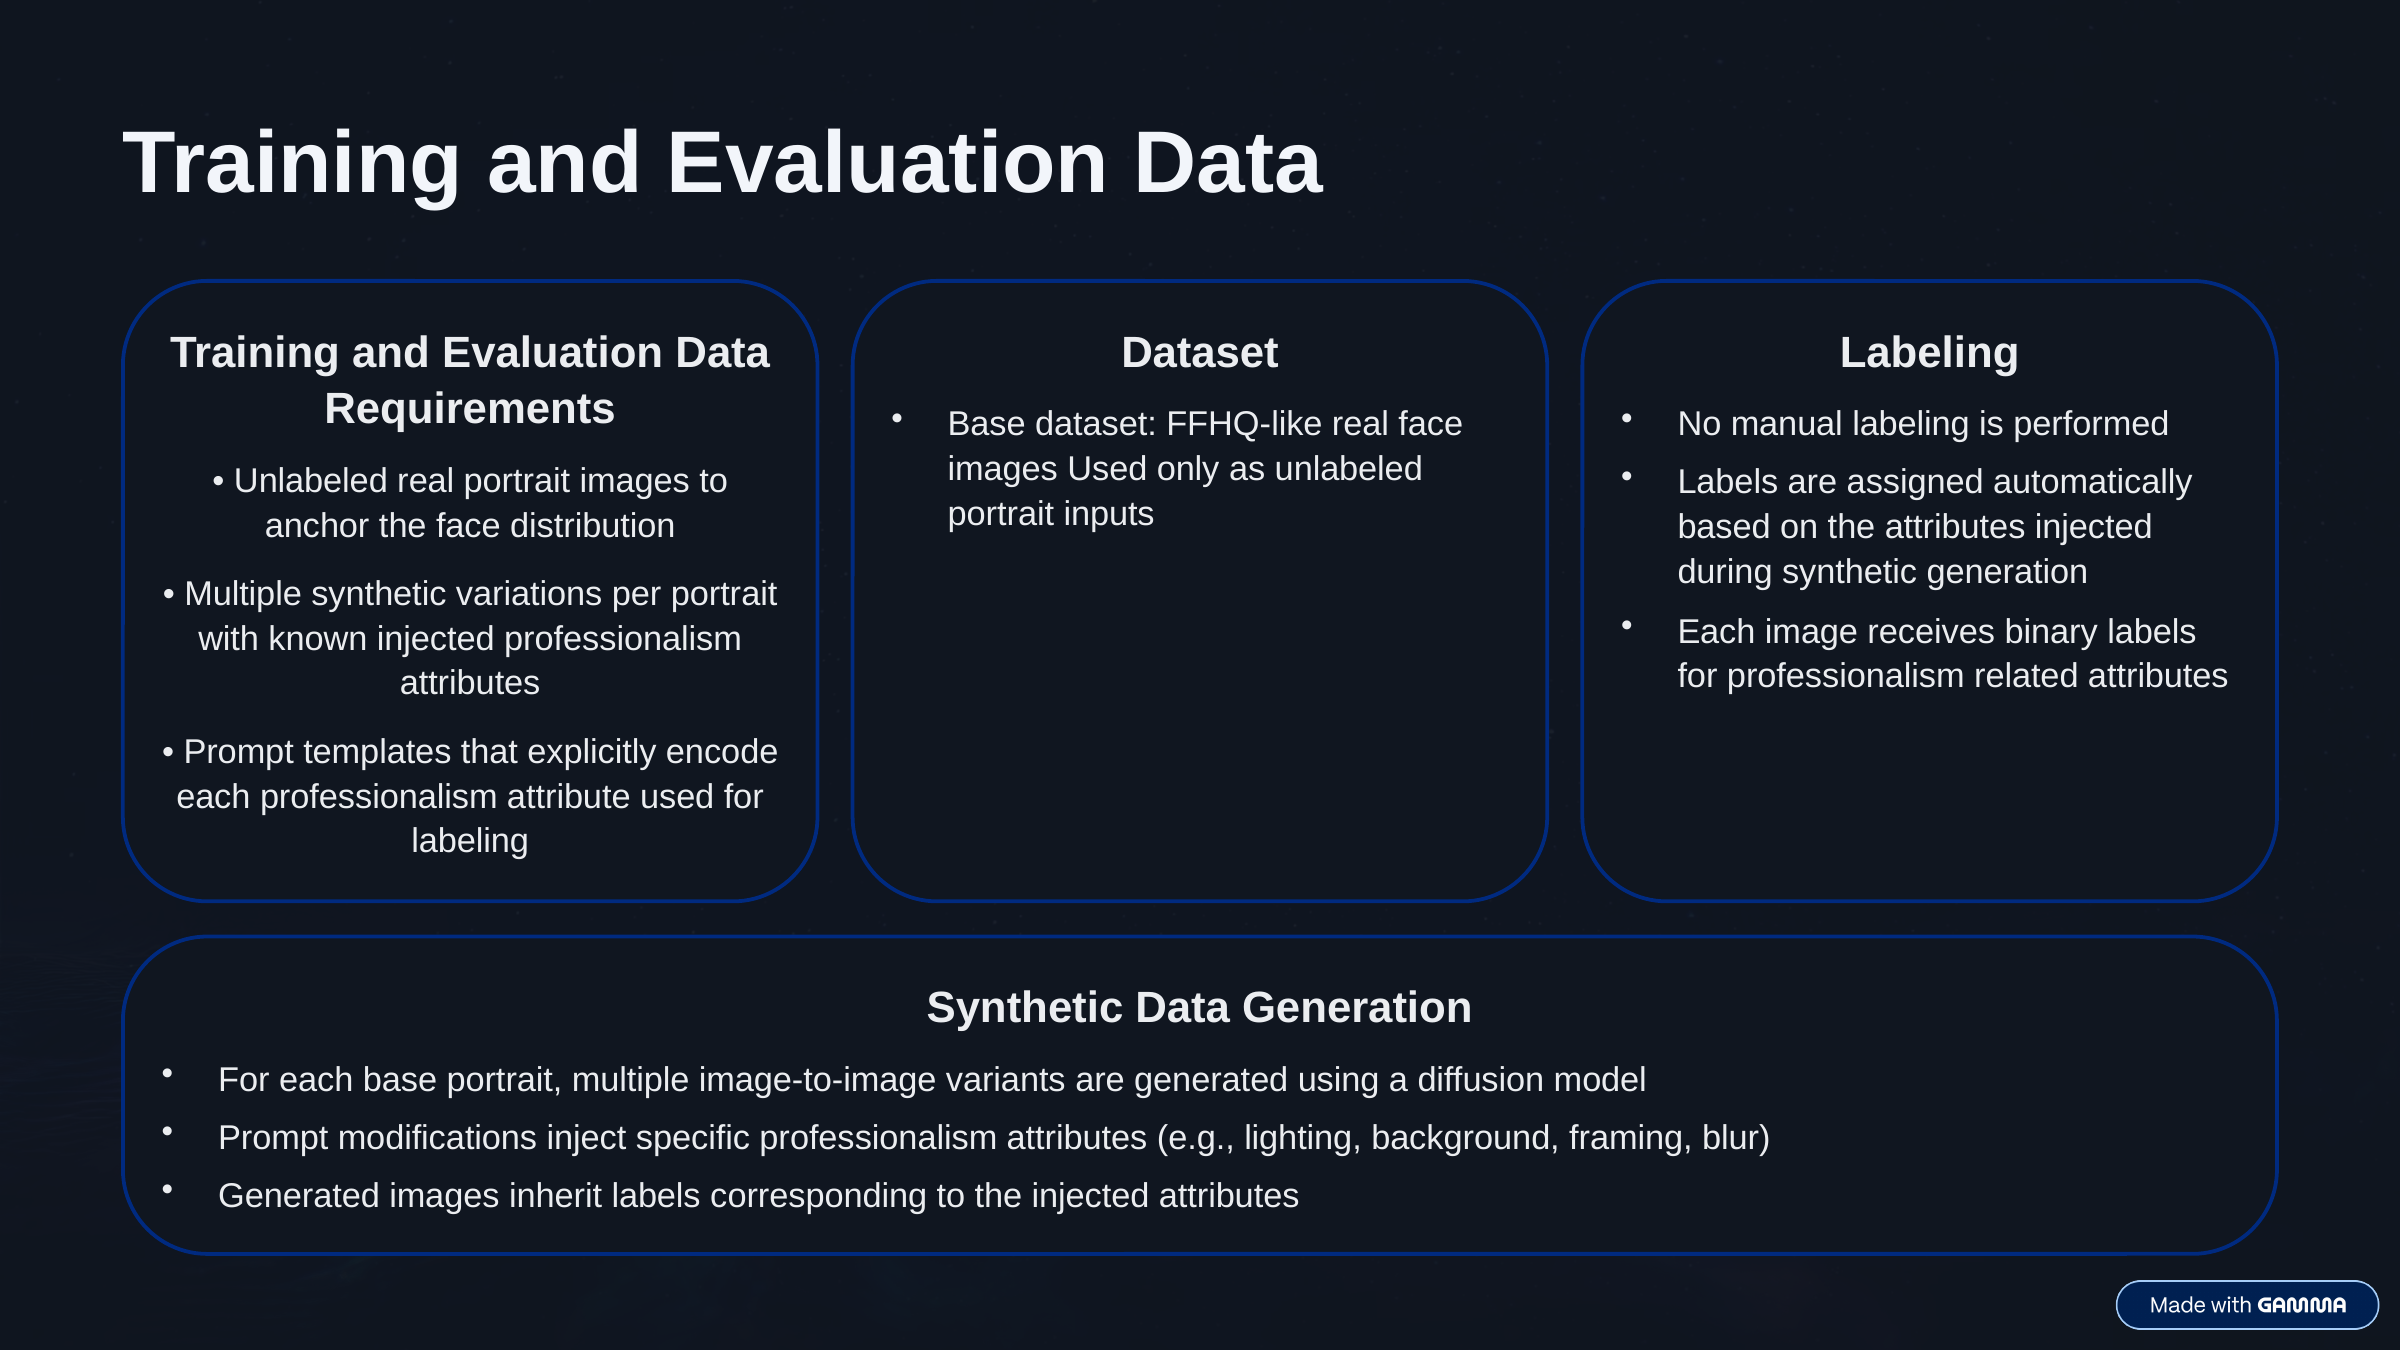

Training and Evaluation Data

Training and Evaluation Data Requirements
Dataset
Labeling
Base dataset: FFHQ-like real face images Used only as unlabeled portrait inputs
No manual labeling is performed
• Unlabeled real portrait images to anchor the face distribution
Labels are assigned automatically based on the attributes injected during synthetic generation
• Multiple synthetic variations per portrait with known injected professionalism attributes
Each image receives binary labels for professionalism related attributes
• Prompt templates that explicitly encode each professionalism attribute used for labeling

Synthetic Data Generation
For each base portrait, multiple image-to-image variants are generated using a diffusion model
Prompt modifications inject specific professionalism attributes (e.g., lighting, background, framing, blur)
Generated images inherit labels corresponding to the injected attributes